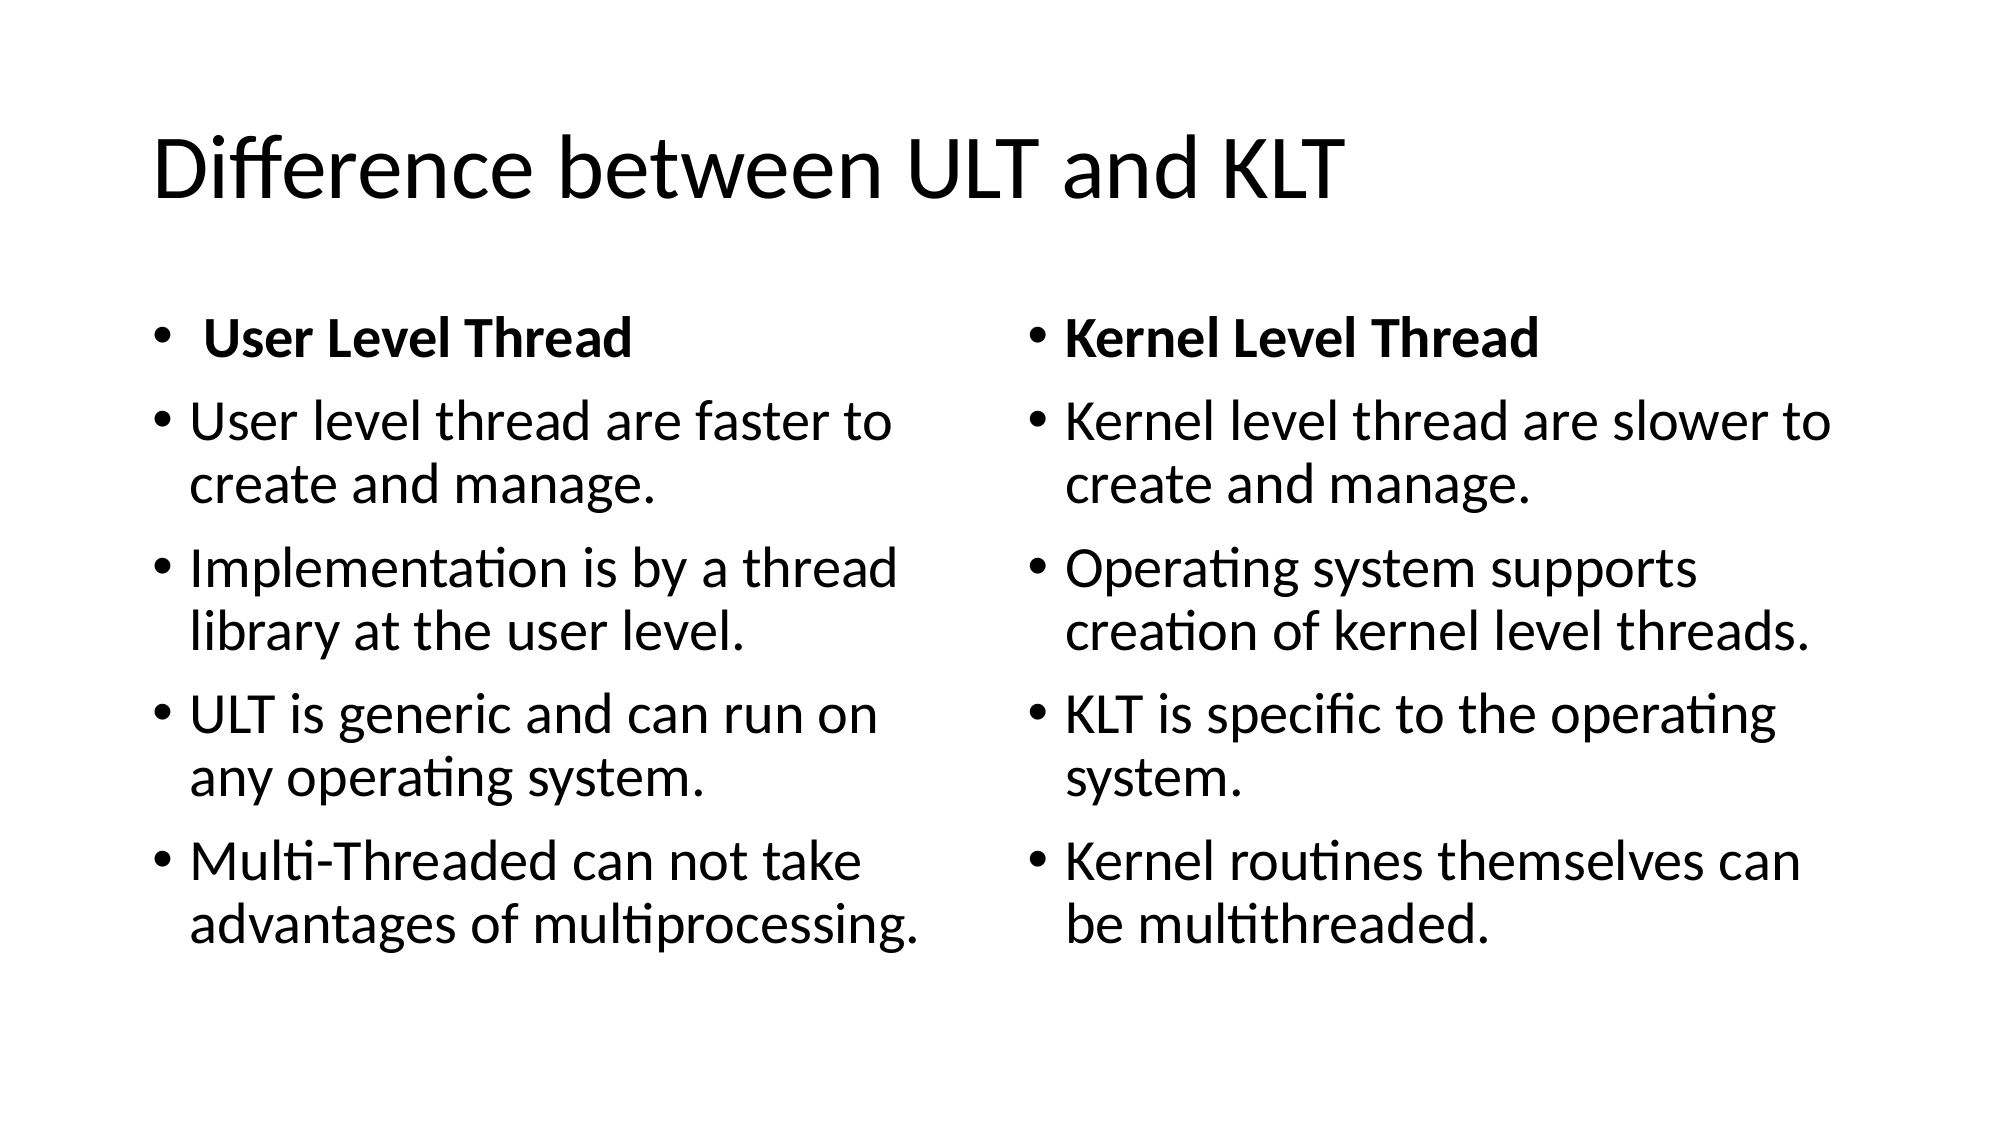

# Difference between ULT and KLT
 User Level Thread
User level thread are faster to create and manage.
Implementation is by a thread library at the user level.
ULT is generic and can run on any operating system.
Multi-Threaded can not take advantages of multiprocessing.
Kernel Level Thread
Kernel level thread are slower to create and manage.
Operating system supports creation of kernel level threads.
KLT is specific to the operating system.
Kernel routines themselves can be multithreaded.